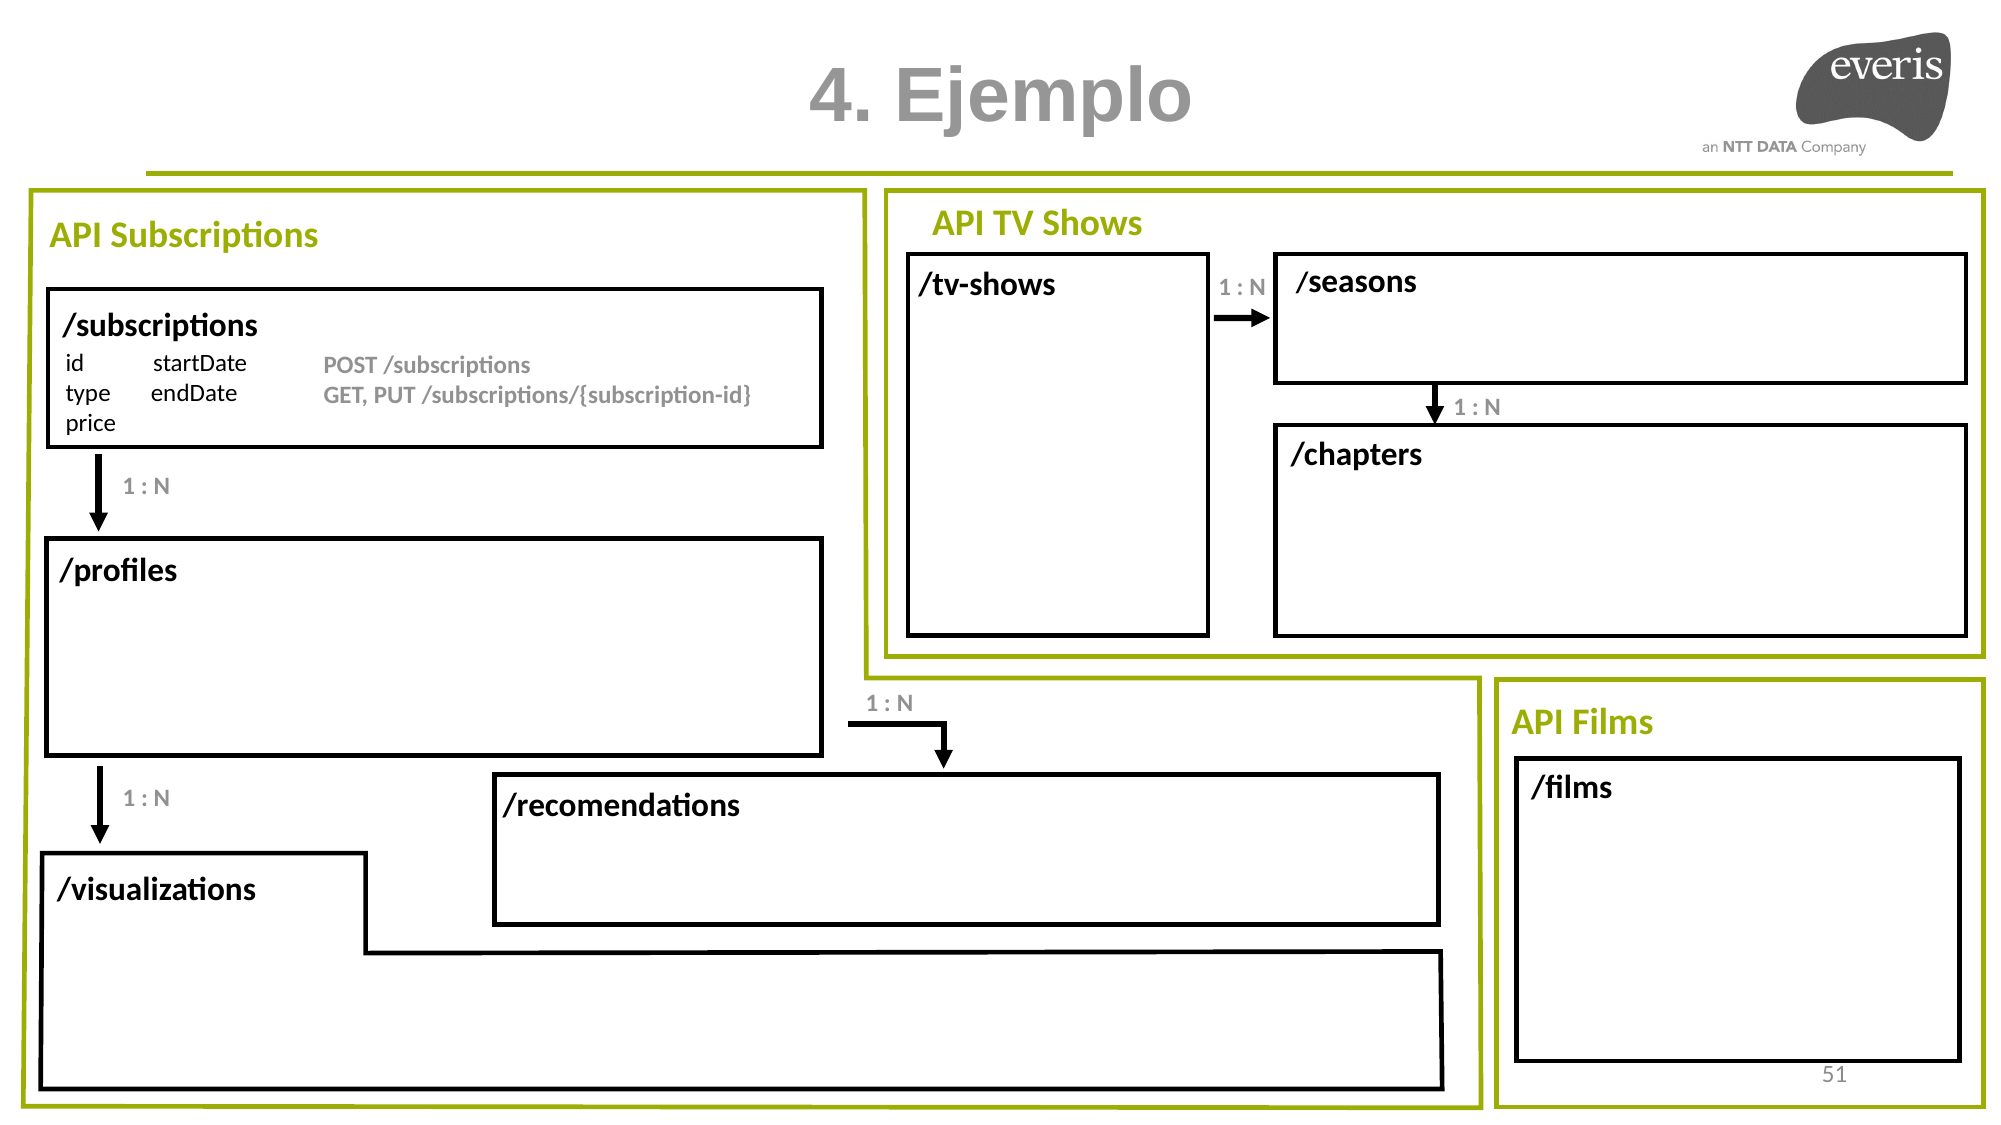

4. Ejemplo

API TV Shows
API Subscriptions
/seasons

/tv-shows
1 : N

/subscriptions
id            startDate
type       endDate
price
POST /subscriptions
GET, PUT /subscriptions/{subscription-id}
1 : N

/chapters
1 : N

/profiles
1 : N

API Films
/films

1 : N

/recomendations

/visualizations
51